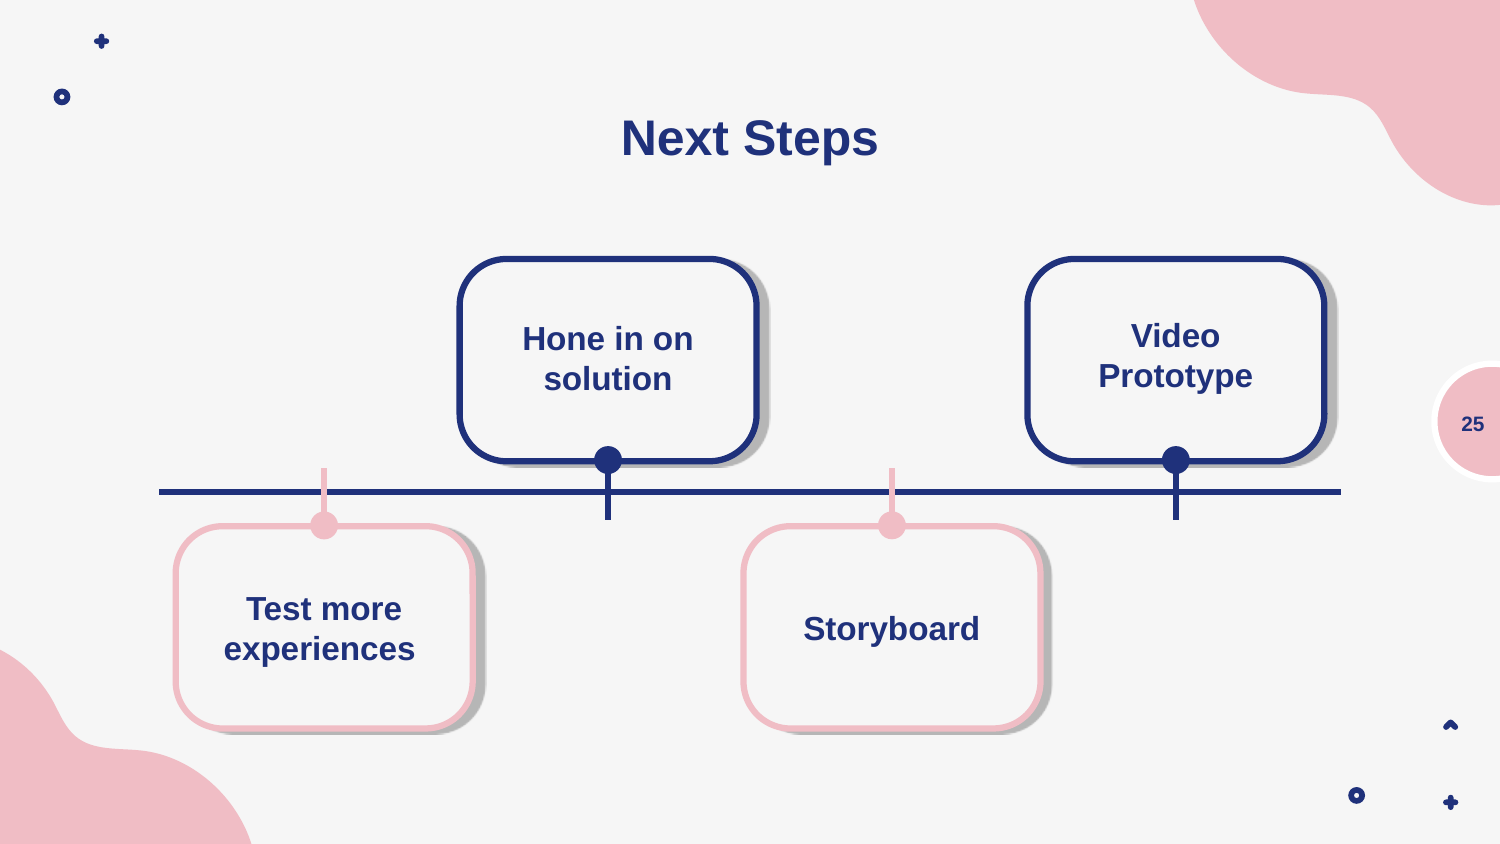

# Next Steps

Video Prototype
Hone in on solution
25

Test more experiences
Storyboard